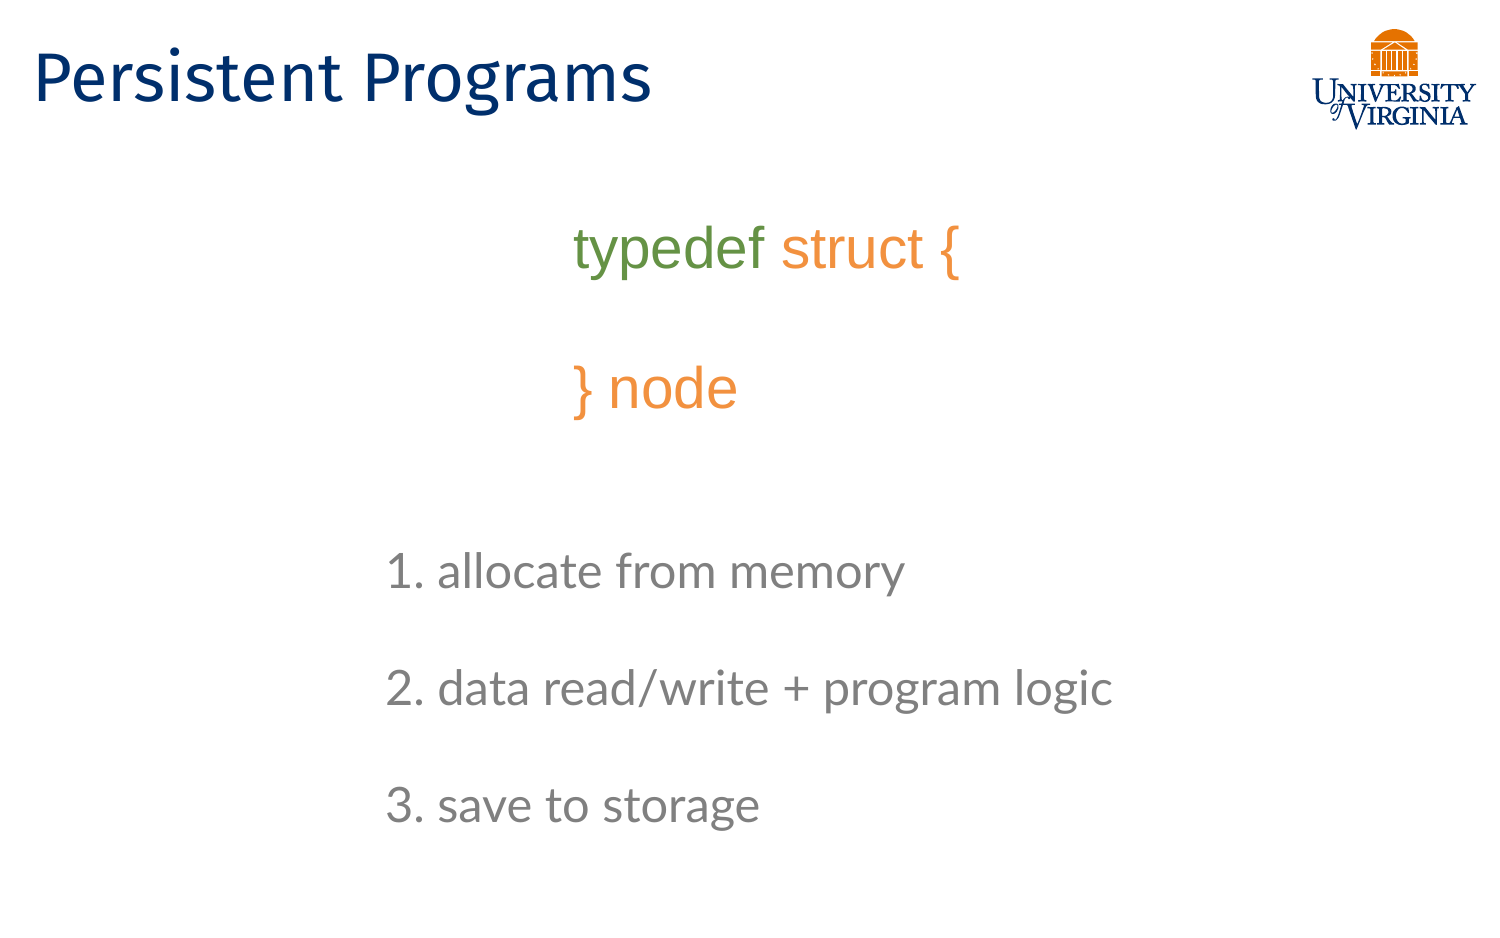

# Persistent Programs

typedef struct {

} node

1. allocate from memory

2. data read/write + program logic

3. save to storage